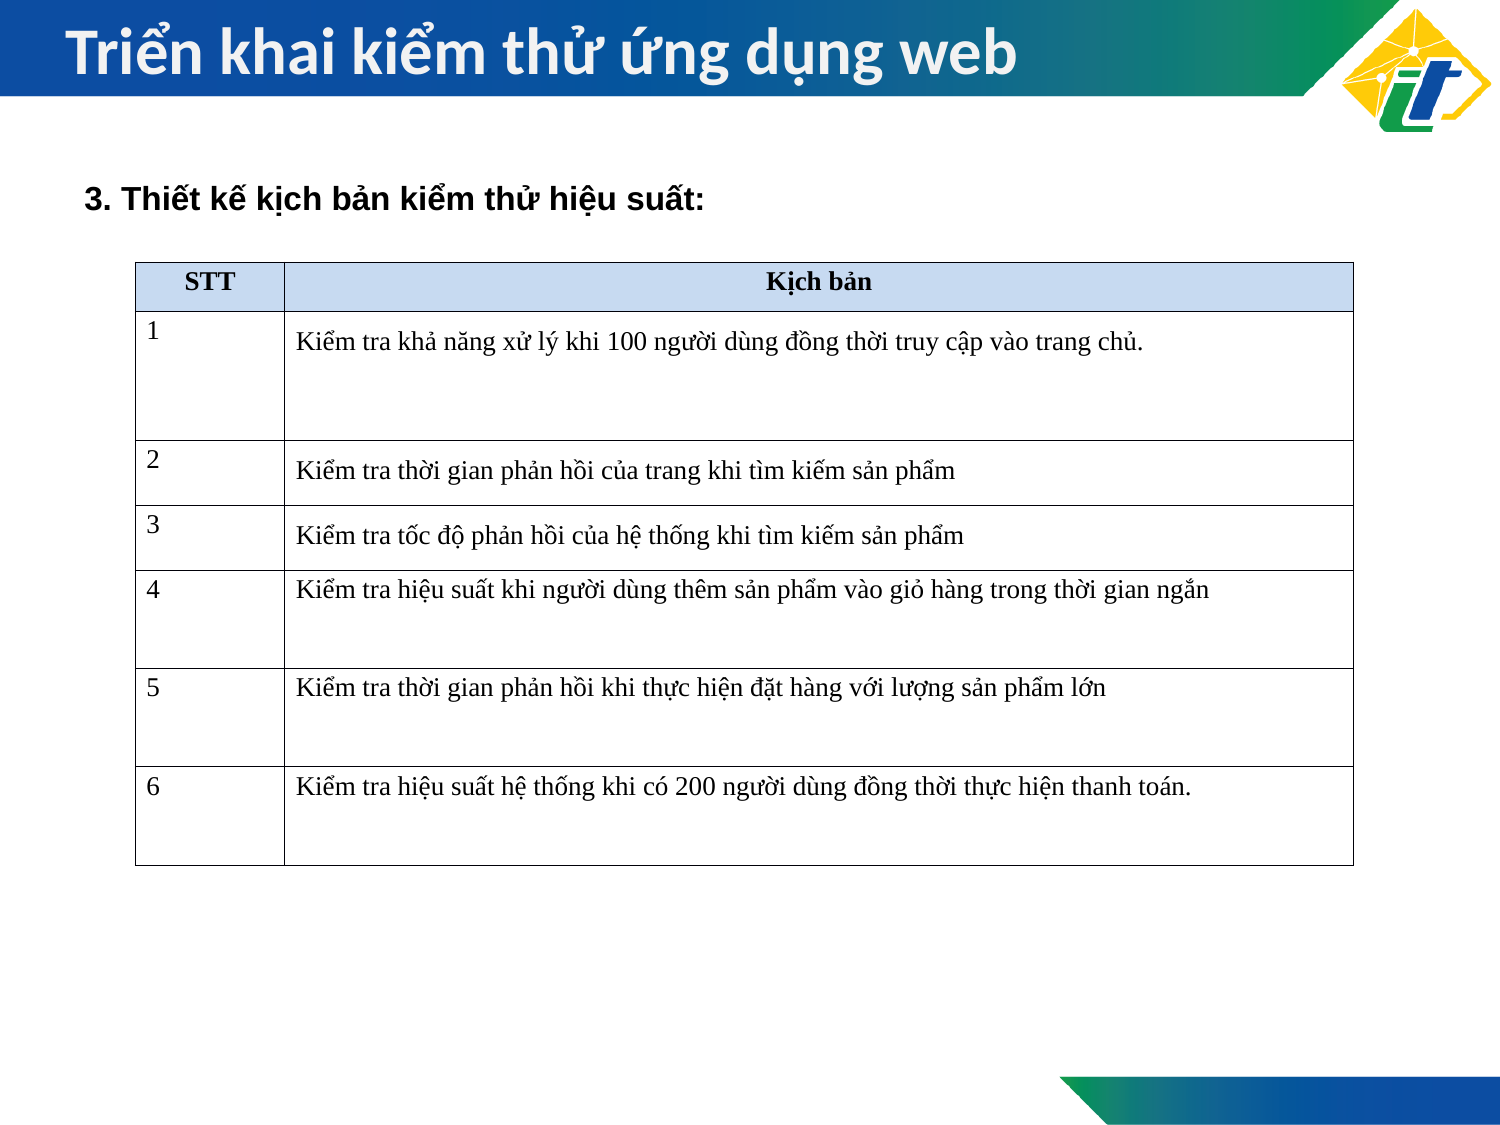

# Triển khai kiểm thử ứng dụng web
3. Thiết kế kịch bản kiểm thử hiệu suất:

| STT | Kịch bản |
| --- | --- |
| 1 | Kiểm tra khả năng xử lý khi 100 người dùng đồng thời truy cập vào trang chủ. |
| 2 | Kiểm tra thời gian phản hồi của trang khi tìm kiếm sản phẩm |
| 3 | Kiểm tra tốc độ phản hồi của hệ thống khi tìm kiếm sản phẩm |
| 4 | Kiểm tra hiệu suất khi người dùng thêm sản phẩm vào giỏ hàng trong thời gian ngắn |
| 5 | Kiểm tra thời gian phản hồi khi thực hiện đặt hàng với lượng sản phẩm lớn |
| 6 | Kiểm tra hiệu suất hệ thống khi có 200 người dùng đồng thời thực hiện thanh toán. |